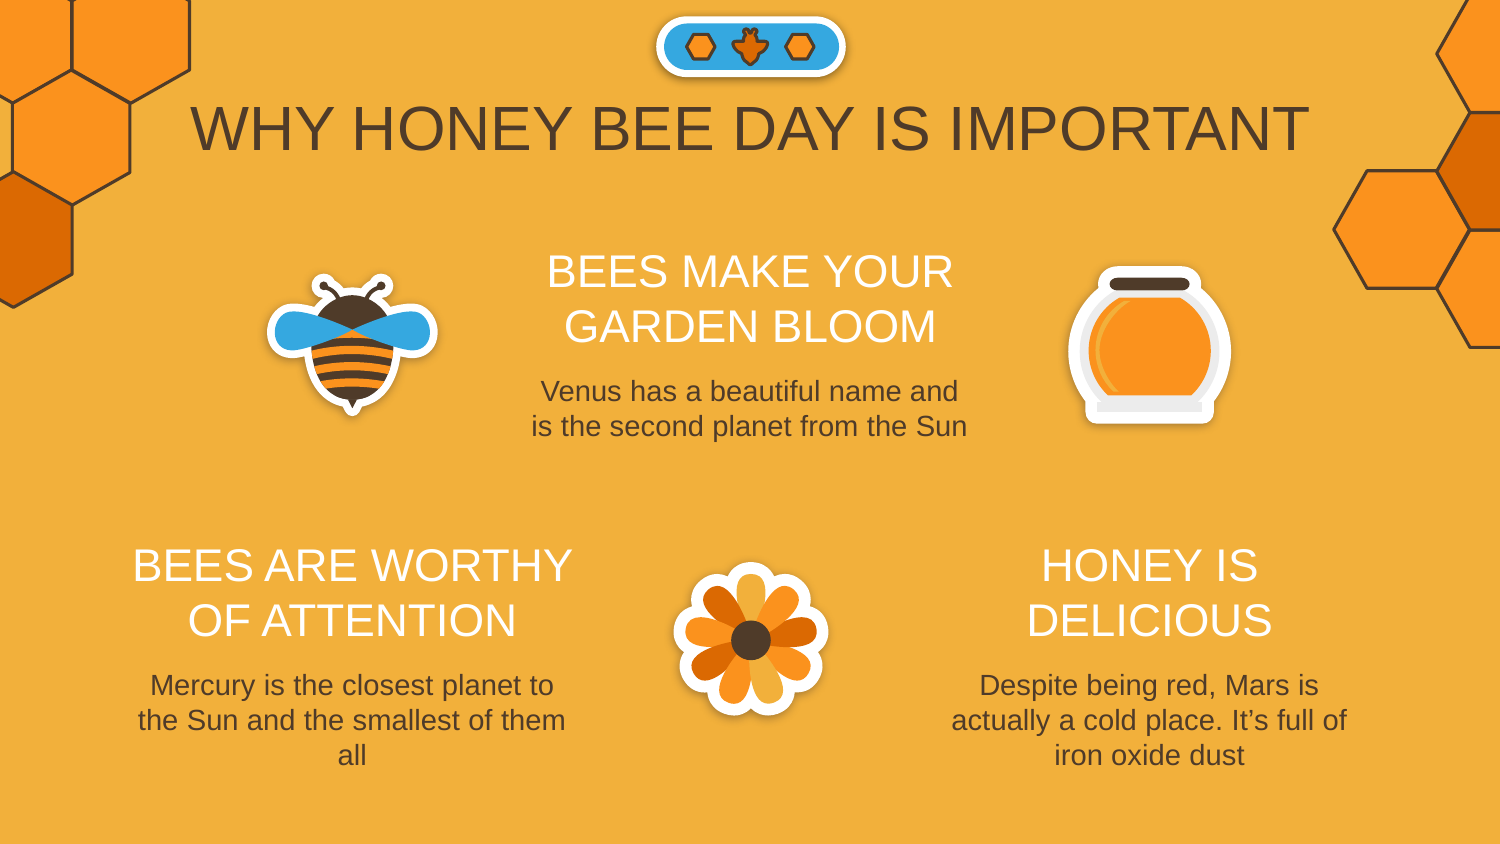

WHY HONEY BEE DAY IS IMPORTANT
BEES MAKE YOUR GARDEN BLOOM

Venus has a beautiful name and is the second planet from the Sun
# BEES ARE WORTHY OF ATTENTION
HONEY IS DELICIOUS

Mercury is the closest planet to the Sun and the smallest of them all
Despite being red, Mars is actually a cold place. It’s full of iron oxide dust